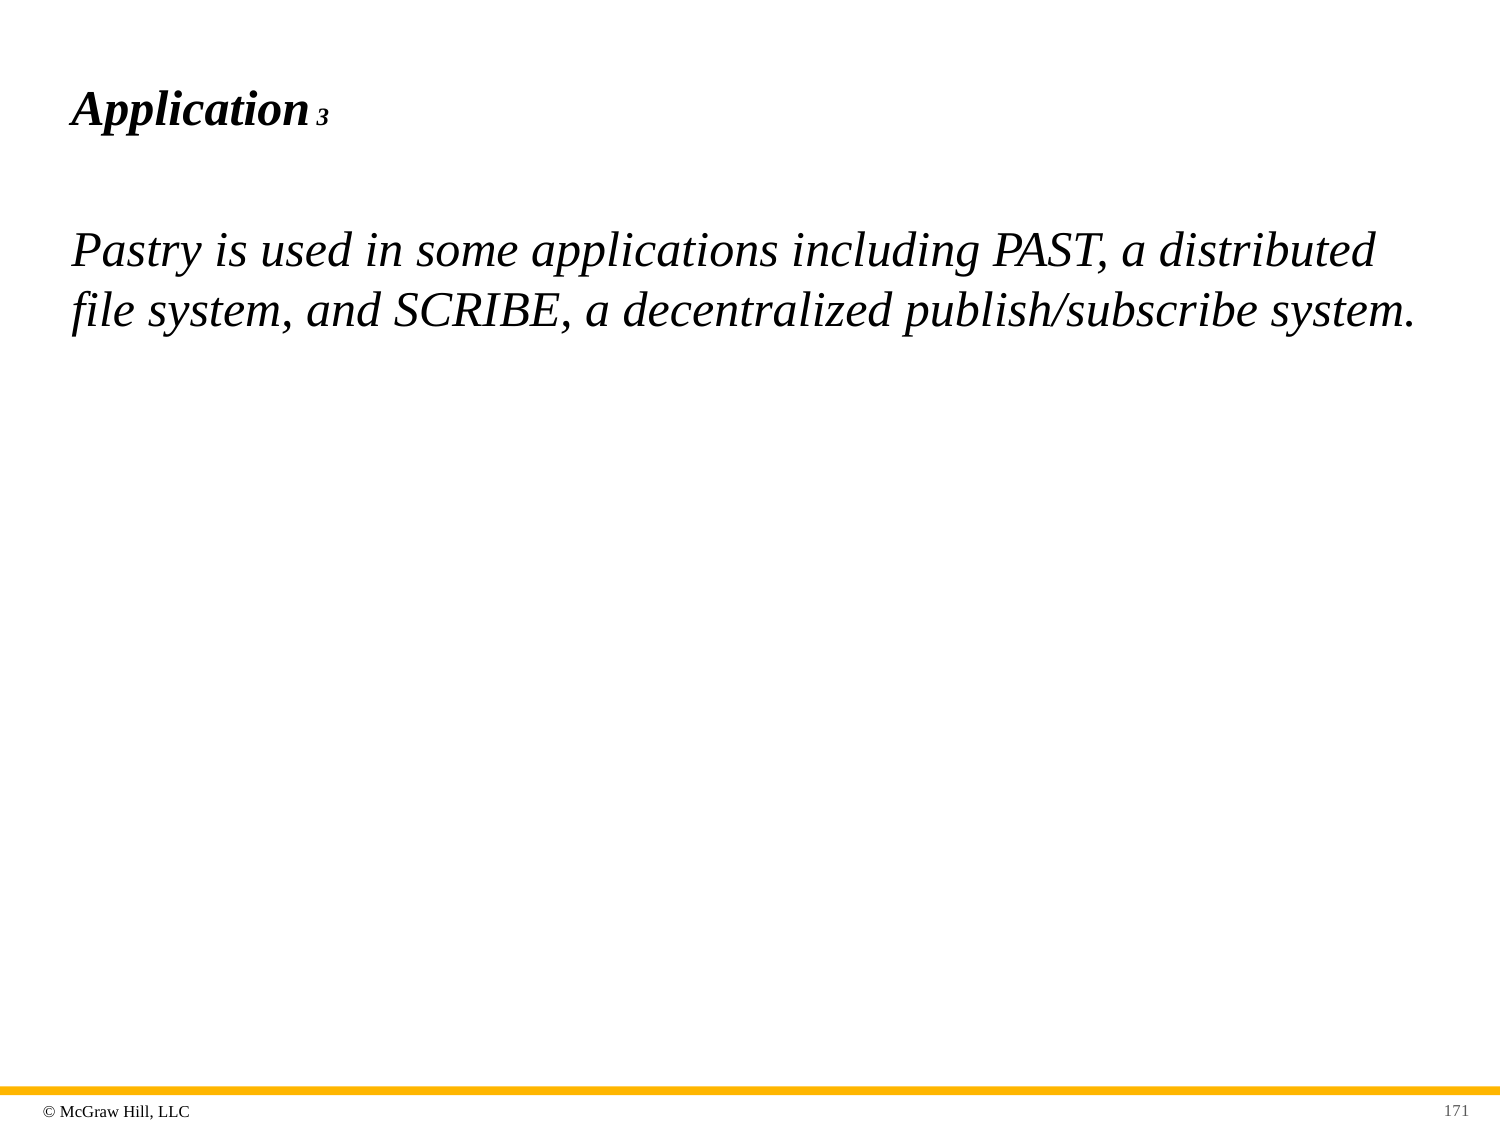

# Application 3
Pastry is used in some applications including PAST, a distributed file system, and SCRIBE, a decentralized publish/subscribe system.
171